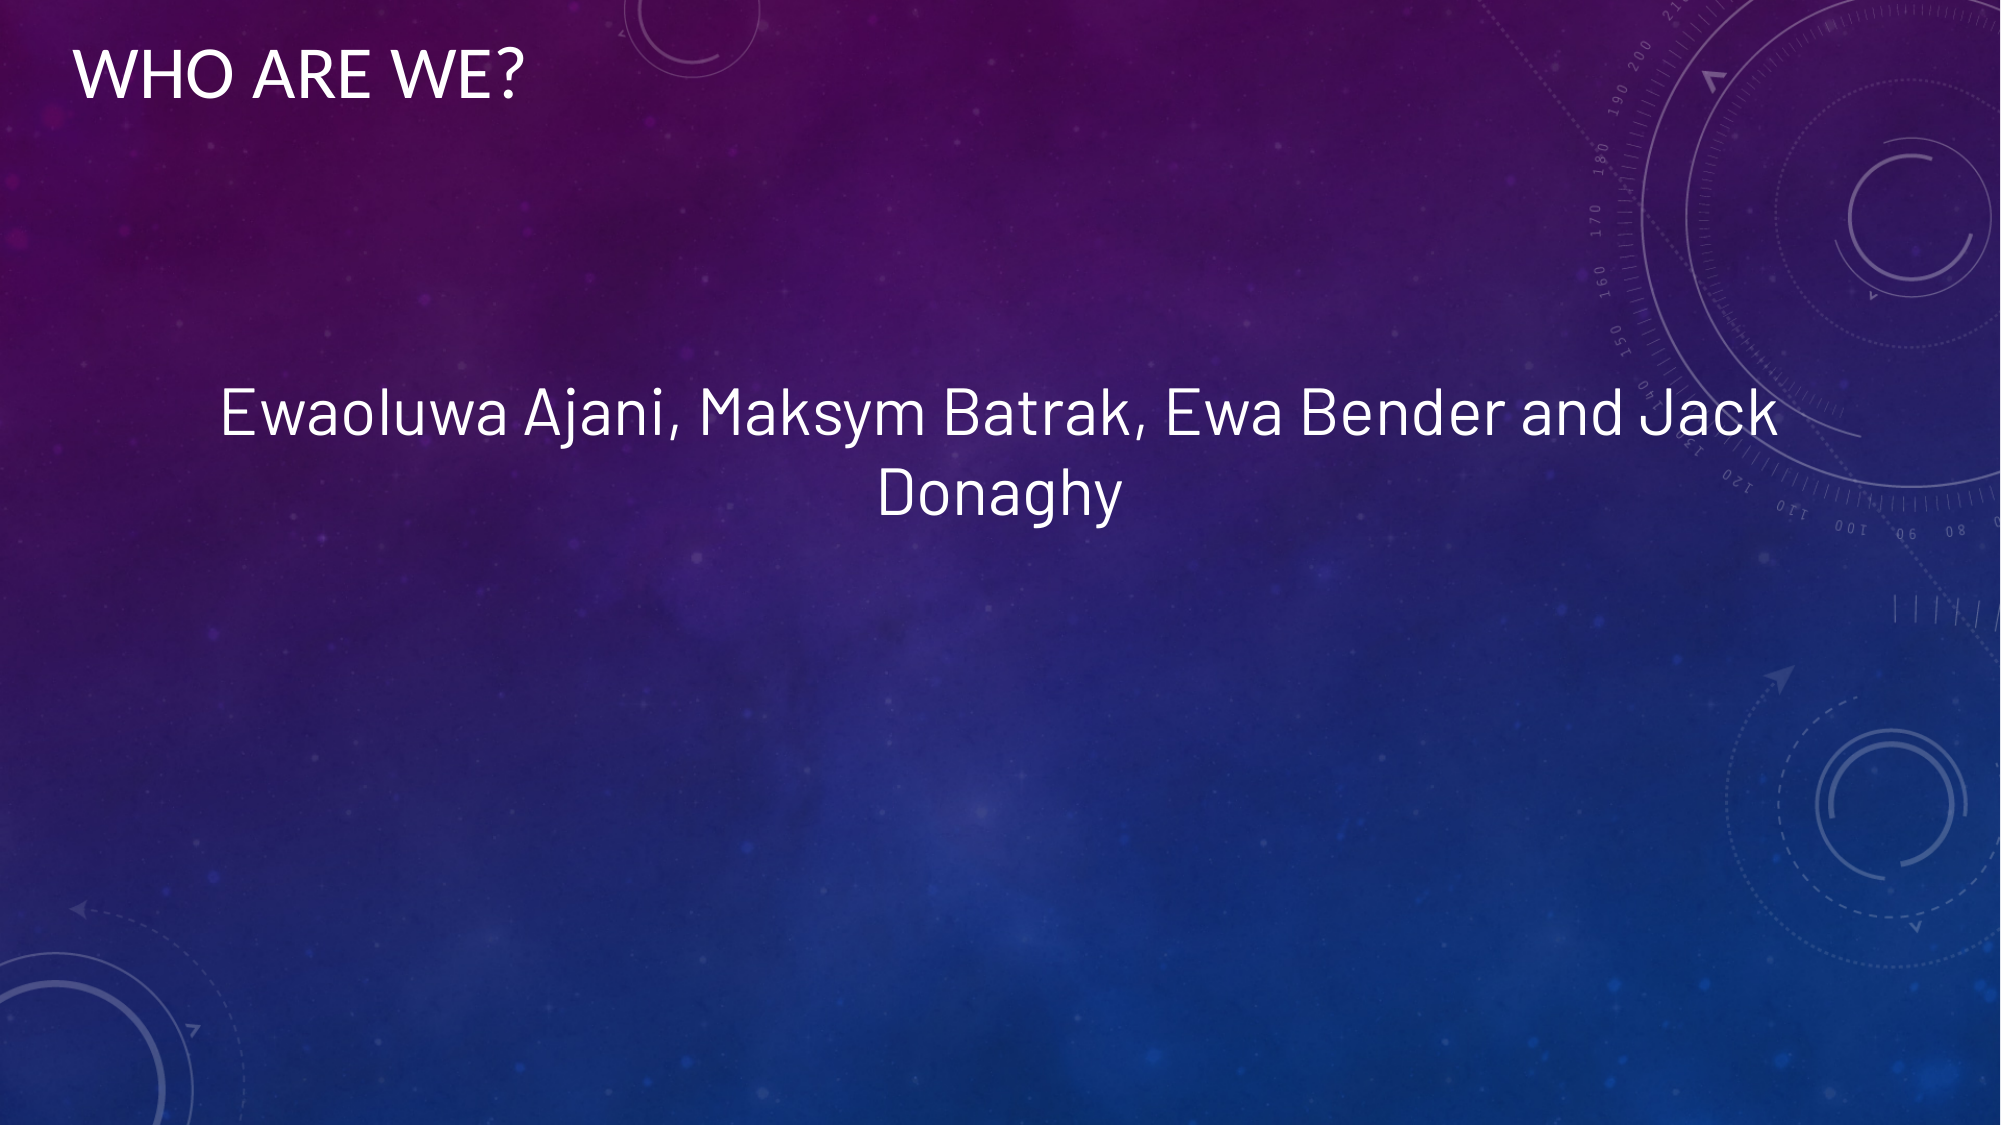

# Who are we?
Ewaoluwa Ajani, Maksym Batrak, Ewa Bender and Jack Donaghy